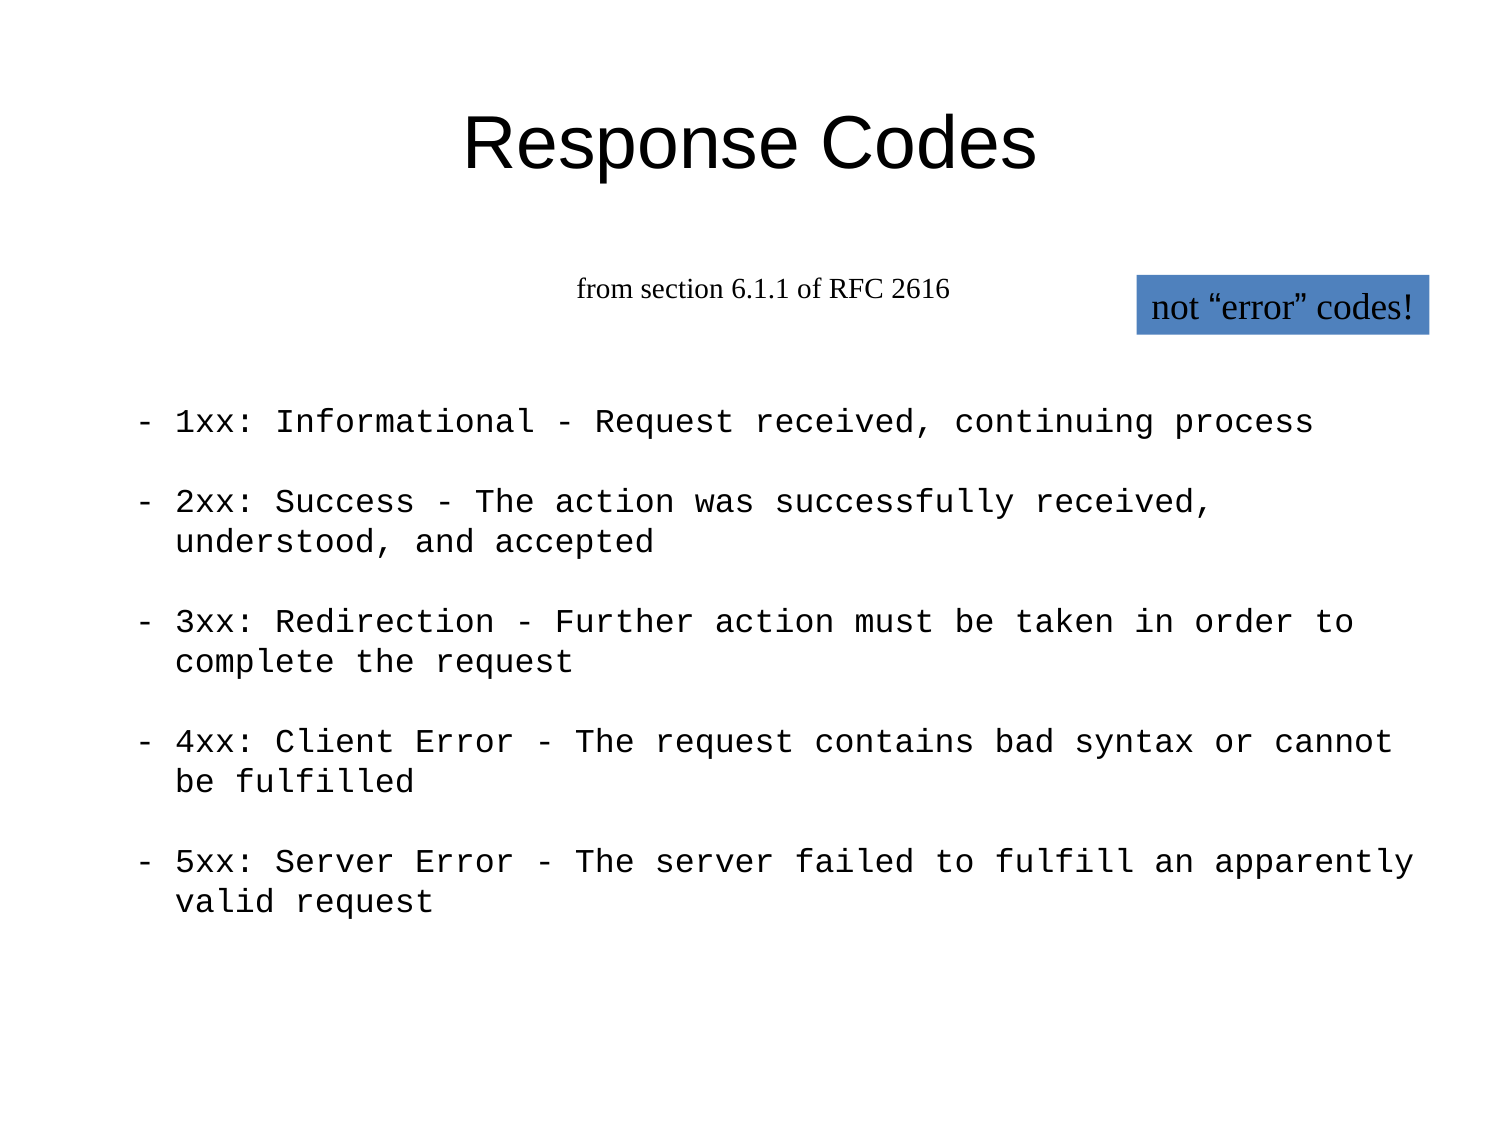

# Response Codes
from section 6.1.1 of RFC 2616
not “error” codes!

      - 1xx: Informational - Request received, continuing process

      - 2xx: Success - The action was successfully received,
        understood, and accepted

      - 3xx: Redirection - Further action must be taken in order to
        complete the request

      - 4xx: Client Error - The request contains bad syntax or cannot
        be fulfilled

      - 5xx: Server Error - The server failed to fulfill an apparently
        valid request